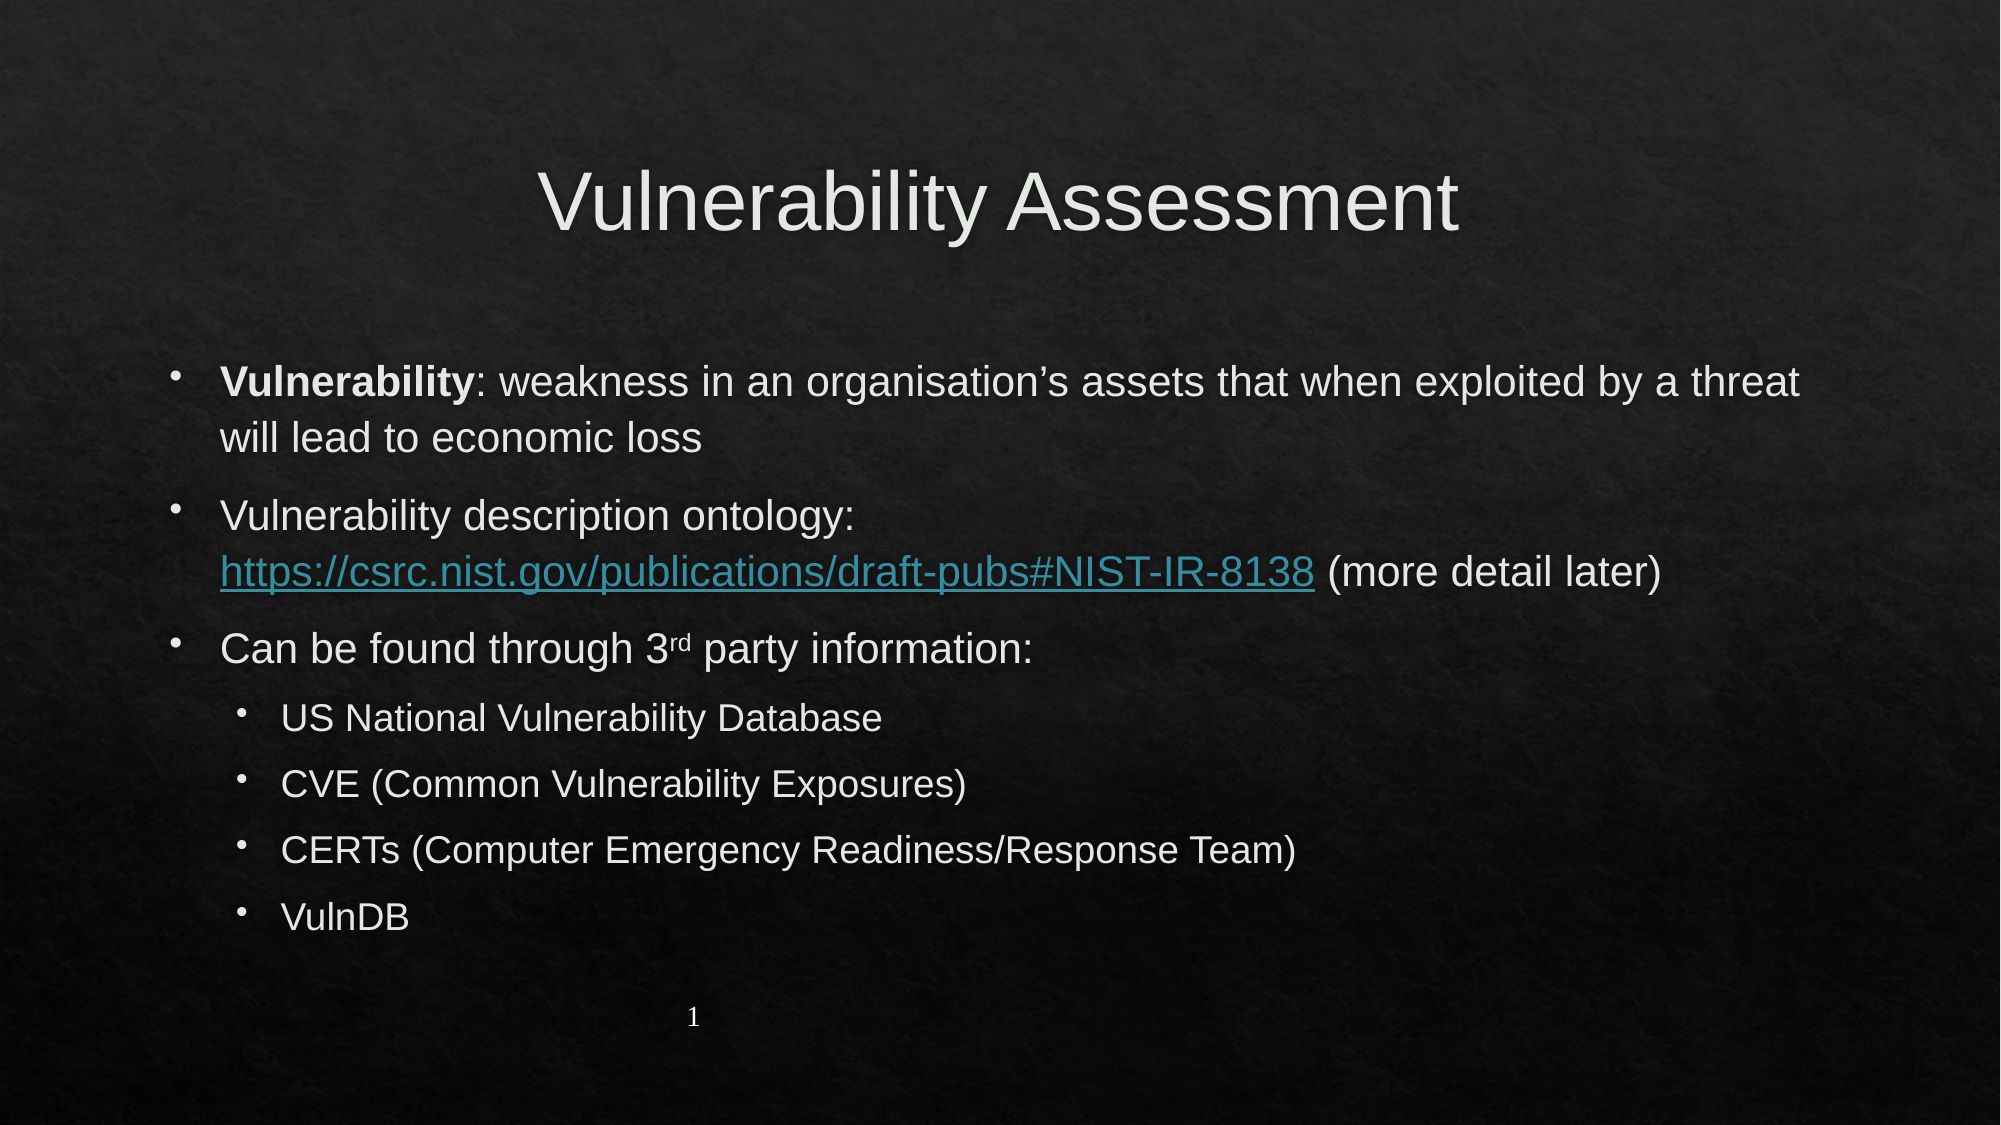

# Vulnerability Assessment
Vulnerability: weakness in an organisation’s assets that when exploited by a threat will lead to economic loss
Vulnerability description ontology: https://csrc.nist.gov/publications/draft-pubs#NIST-IR-8138 (more detail later)
Can be found through 3rd party information:
US National Vulnerability Database
CVE (Common Vulnerability Exposures)
CERTs (Computer Emergency Readiness/Response Team)
VulnDB

1